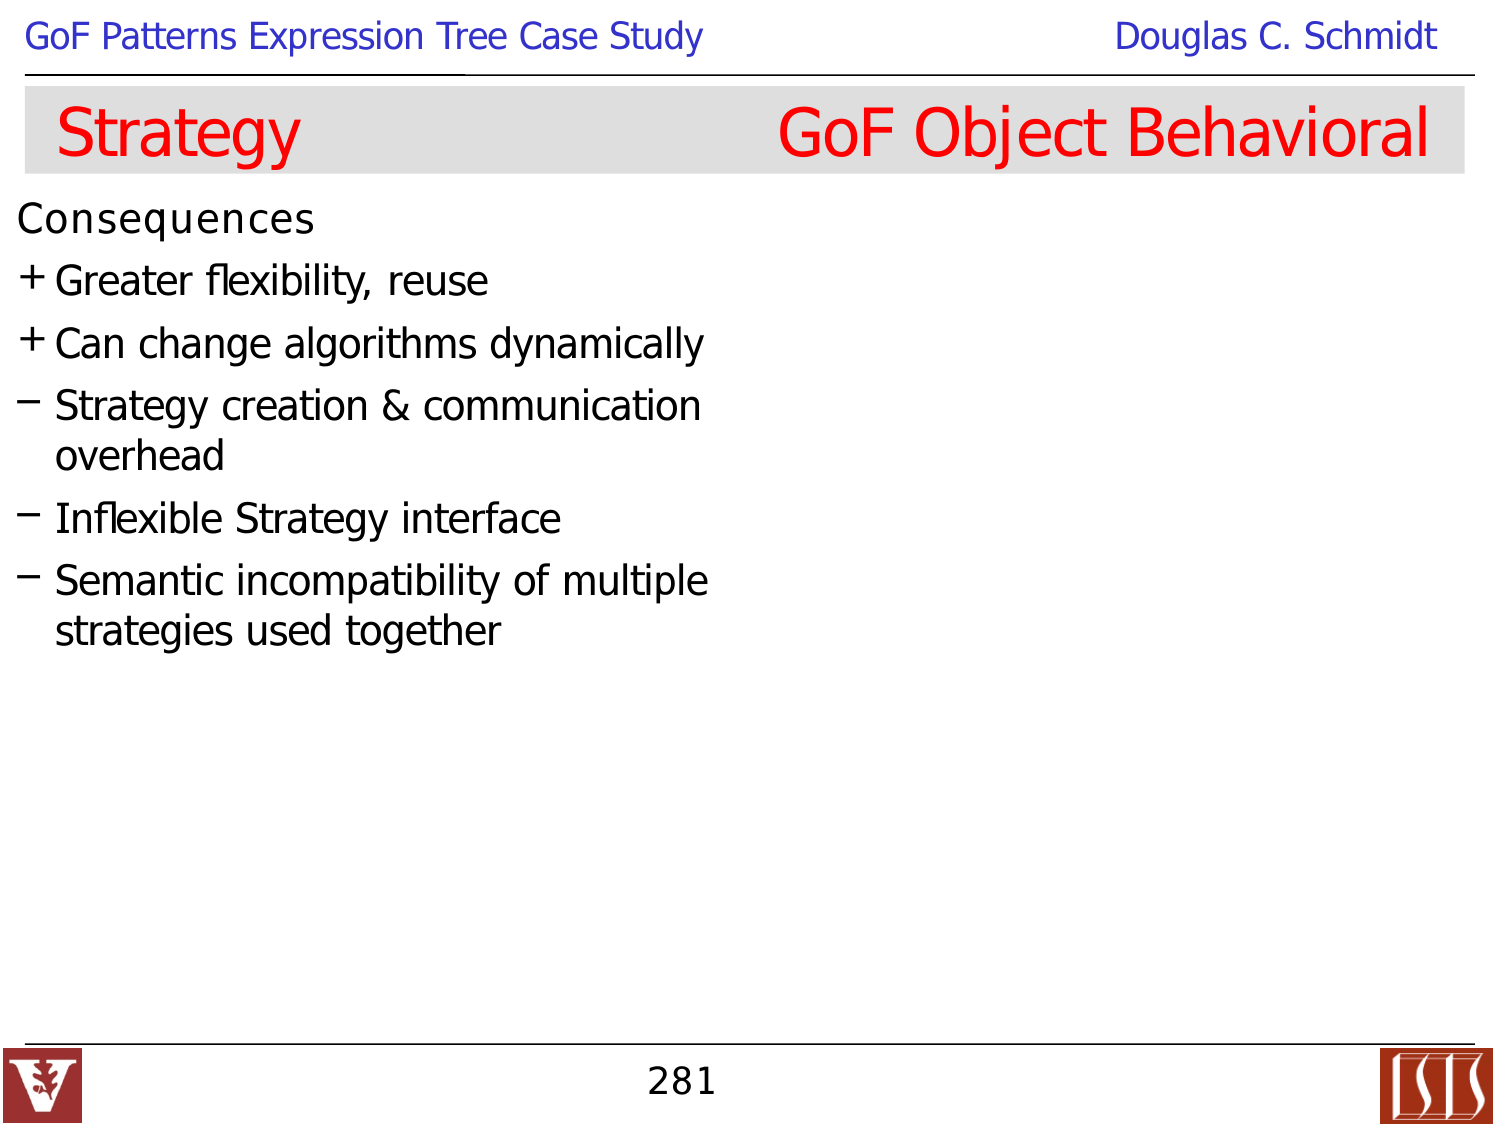

# Strategy                       GoF Object Behavioral
Consequences
Greater flexibility, reuse
Can change algorithms dynamically
Strategy creation & communication overhead
Inflexible Strategy interface
Semantic incompatibility of multiple strategies used together